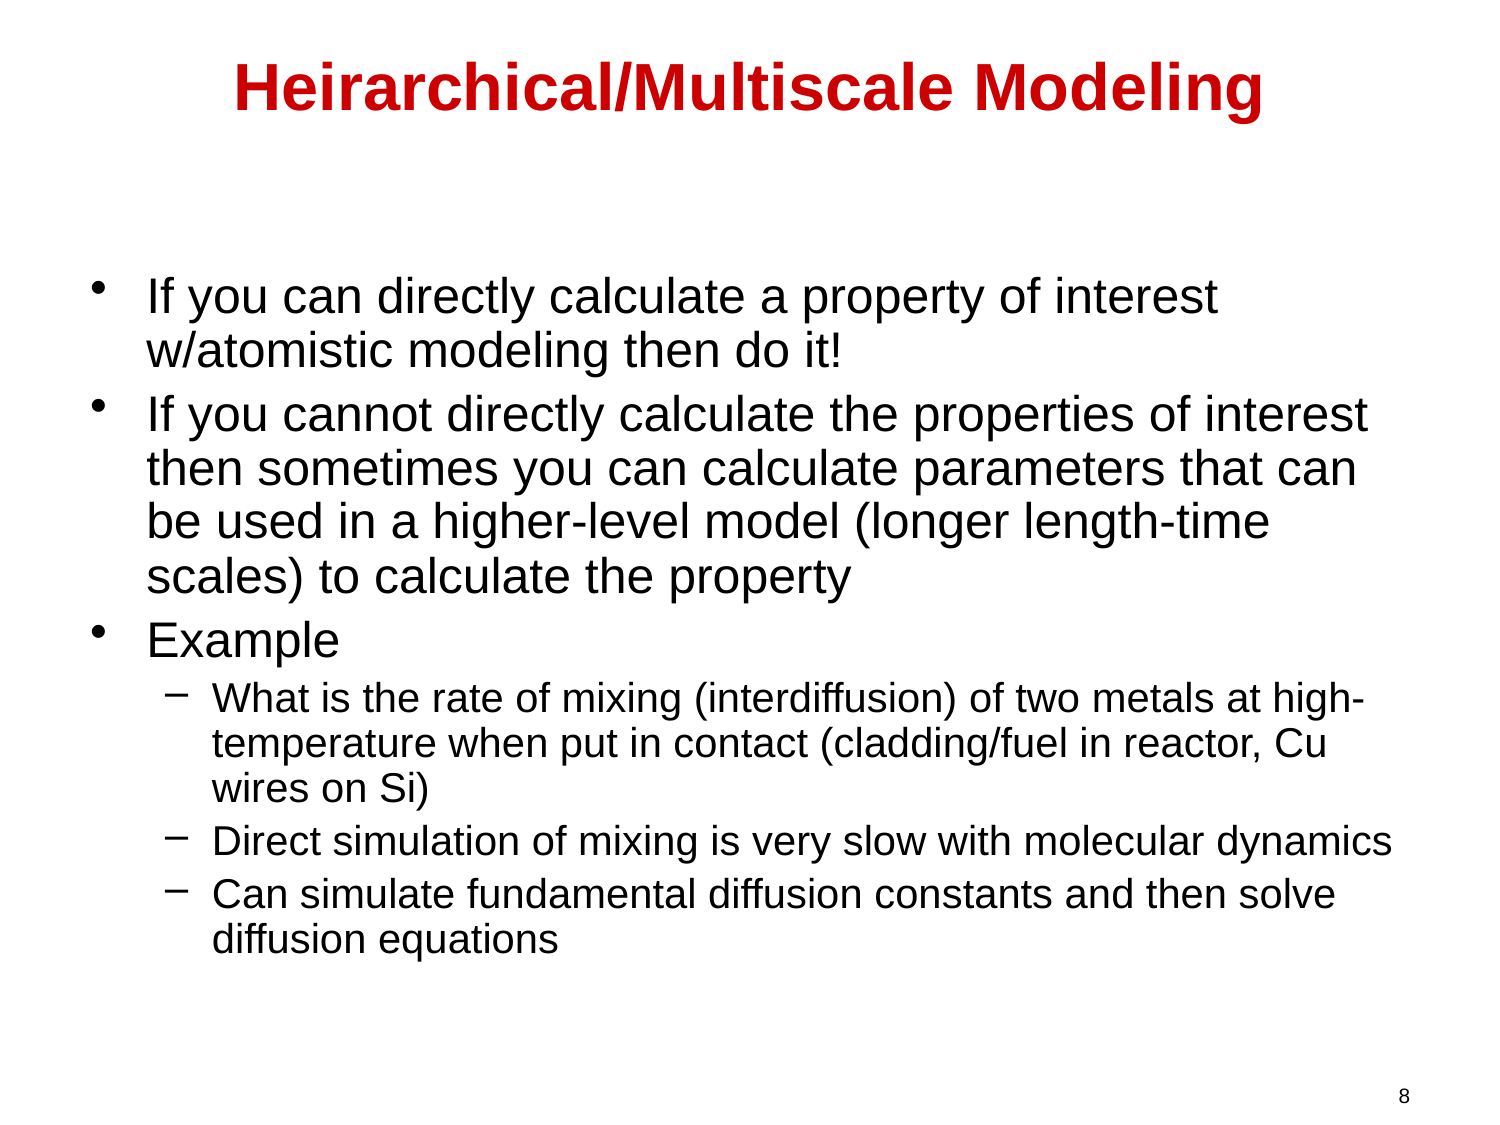

# Heirarchical/Multiscale Modeling
If you can directly calculate a property of interest w/atomistic modeling then do it!
If you cannot directly calculate the properties of interest then sometimes you can calculate parameters that can be used in a higher-level model (longer length-time scales) to calculate the property
Example
What is the rate of mixing (interdiffusion) of two metals at high-temperature when put in contact (cladding/fuel in reactor, Cu wires on Si)
Direct simulation of mixing is very slow with molecular dynamics
Can simulate fundamental diffusion constants and then solve diffusion equations

8